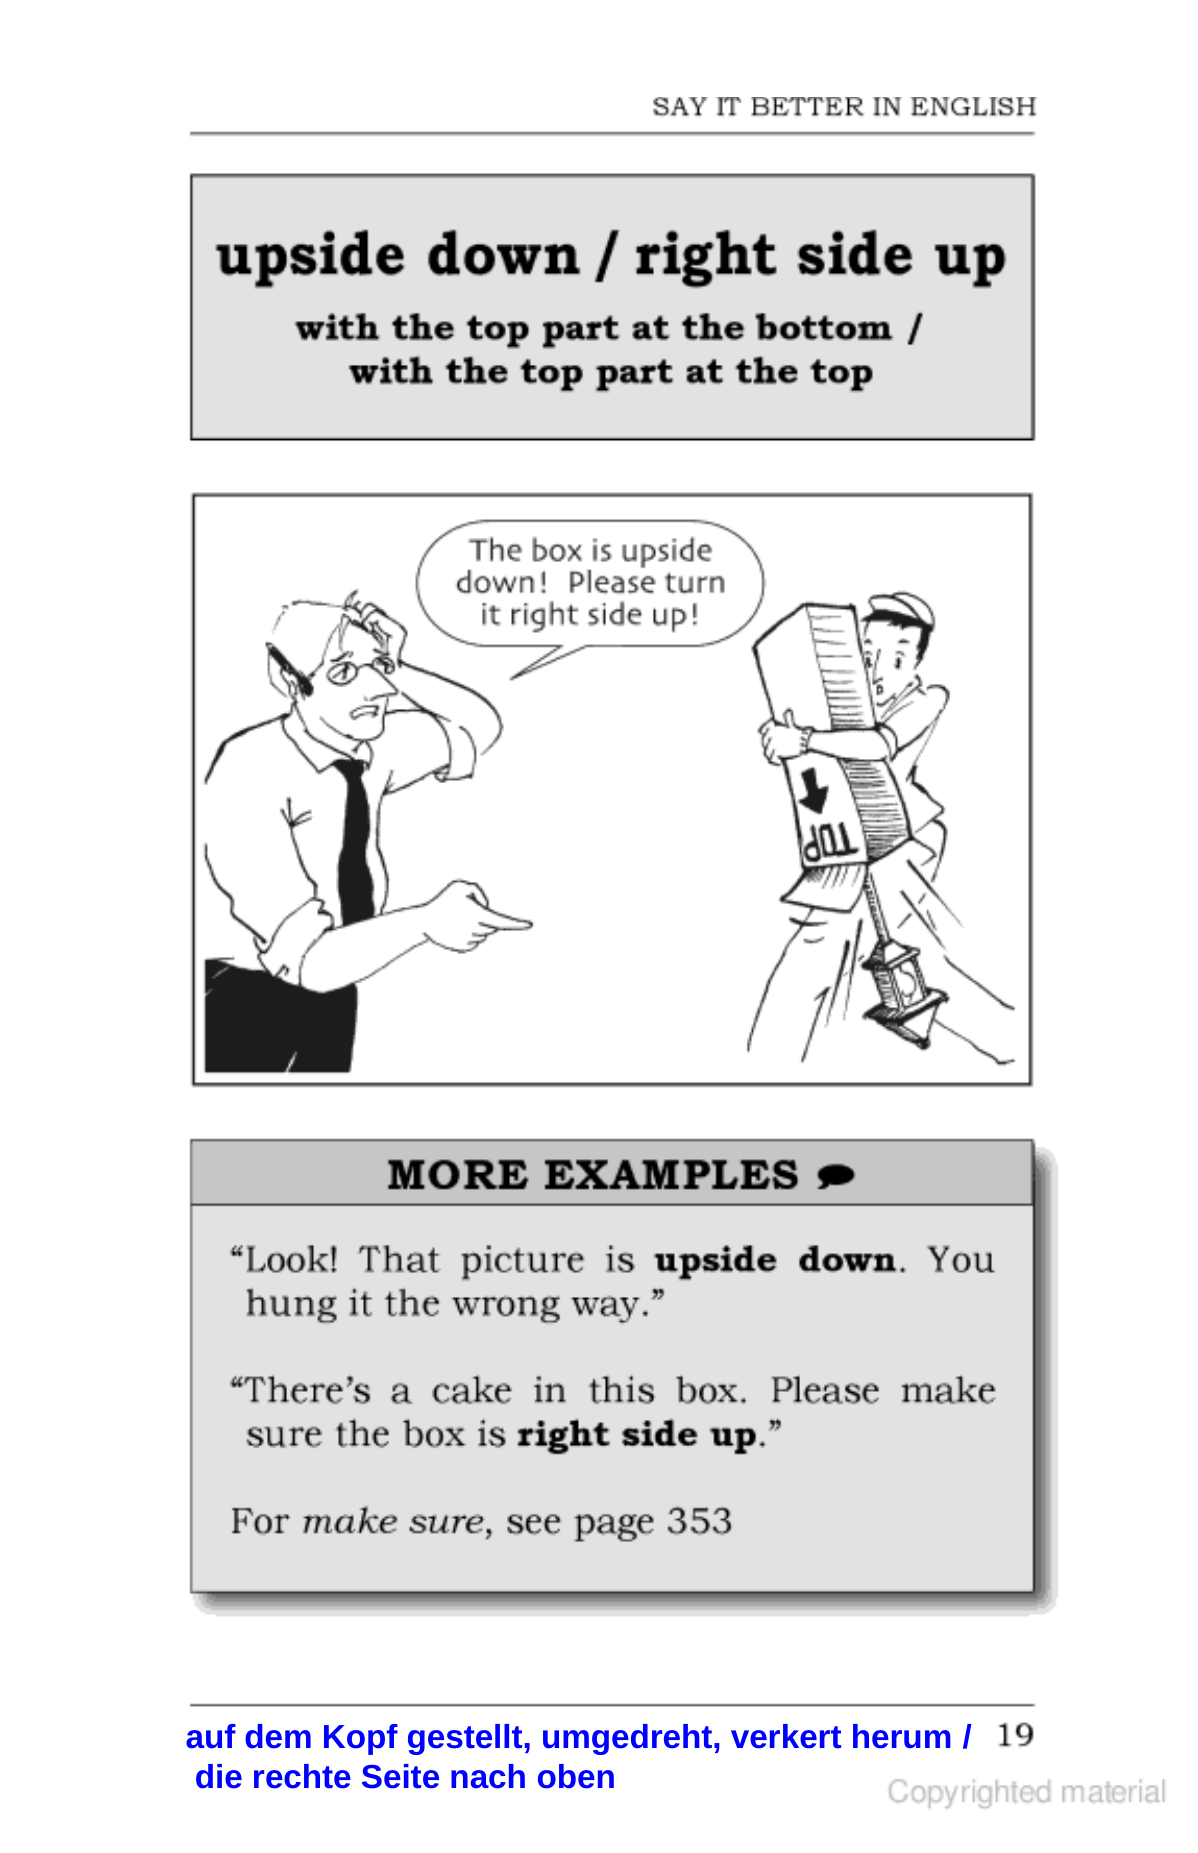

auf dem Kopf gestellt, umgedreht, verkert herum /  die rechte Seite nach oben